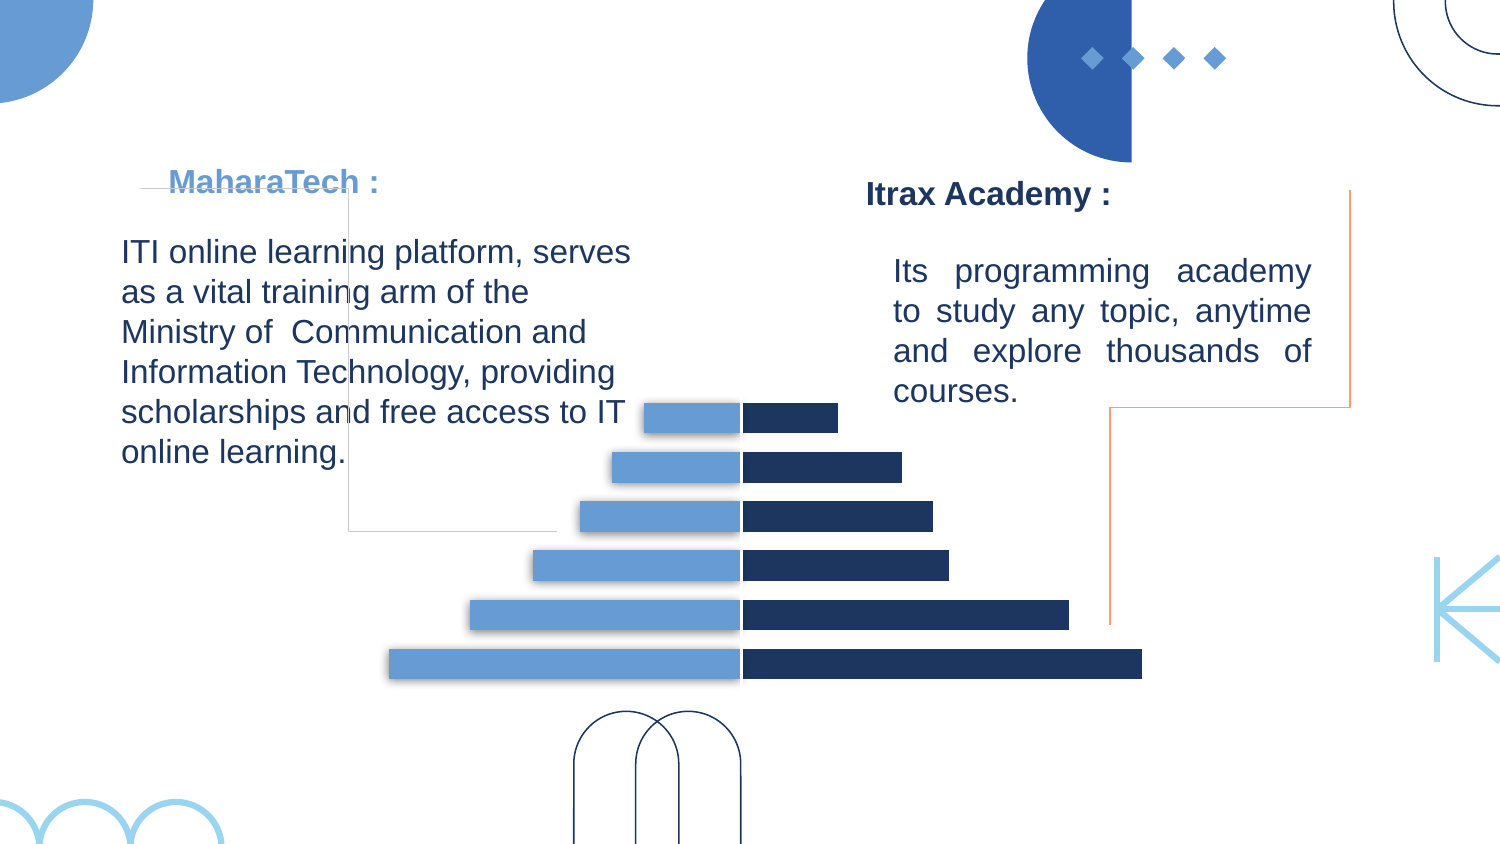

Itrax Academy :
MaharaTech :

Its programming academy to study any topic, anytime and explore thousands of courses.

ITI online learning platform, serves
as a vital training arm of the
Ministry of  Communication and
Information Technology, providing
scholarships and free access to IT
online learning.